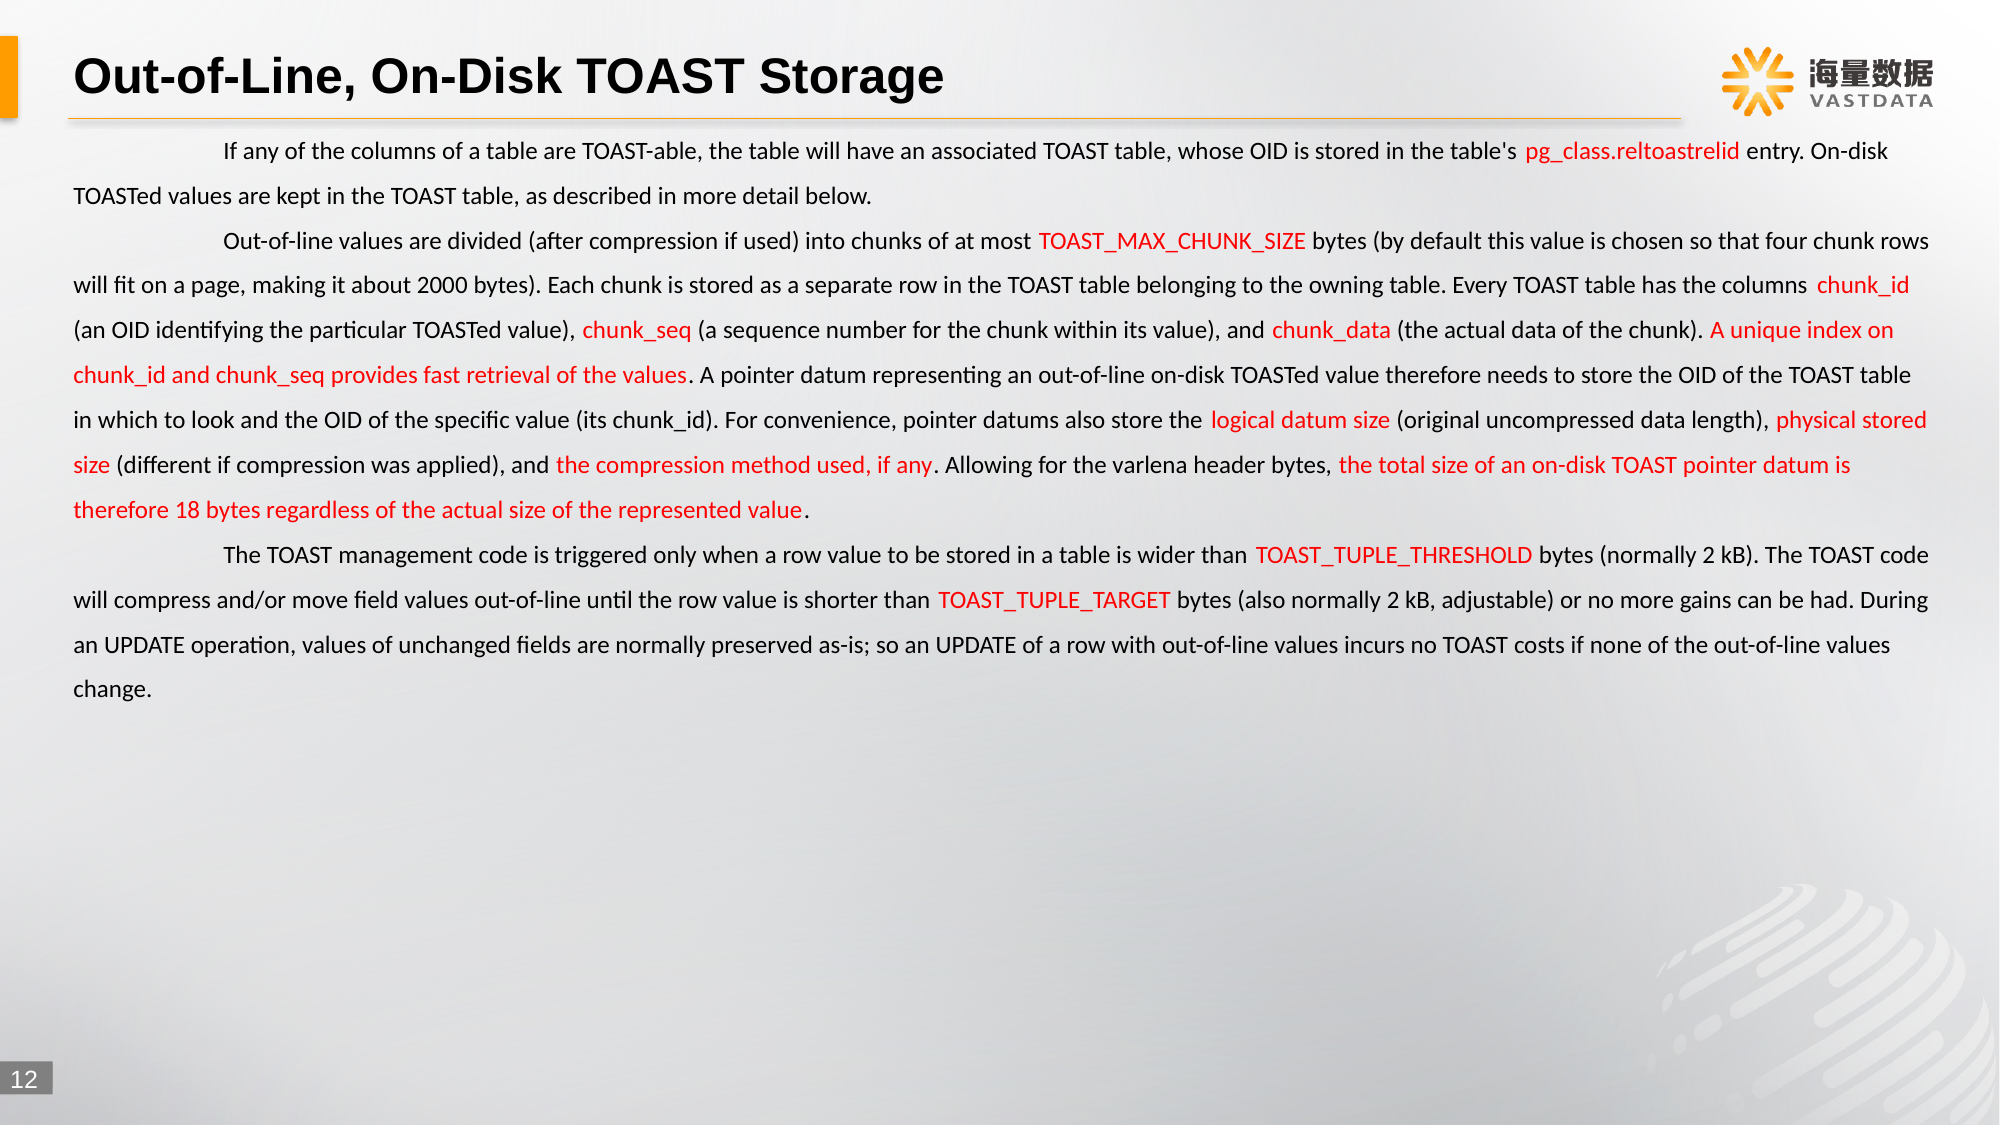

# Out-of-Line, On-Disk TOAST Storage
	If any of the columns of a table are TOAST-able, the table will have an associated TOAST table, whose OID is stored in the table's pg_class.reltoastrelid entry. On-disk TOASTed values are kept in the TOAST table, as described in more detail below.
	Out-of-line values are divided (after compression if used) into chunks of at most TOAST_MAX_CHUNK_SIZE bytes (by default this value is chosen so that four chunk rows will fit on a page, making it about 2000 bytes). Each chunk is stored as a separate row in the TOAST table belonging to the owning table. Every TOAST table has the columns chunk_id (an OID identifying the particular TOASTed value), chunk_seq (a sequence number for the chunk within its value), and chunk_data (the actual data of the chunk). A unique index on chunk_id and chunk_seq provides fast retrieval of the values. A pointer datum representing an out-of-line on-disk TOASTed value therefore needs to store the OID of the TOAST table in which to look and the OID of the specific value (its chunk_id). For convenience, pointer datums also store the logical datum size (original uncompressed data length), physical stored size (different if compression was applied), and the compression method used, if any. Allowing for the varlena header bytes, the total size of an on-disk TOAST pointer datum is therefore 18 bytes regardless of the actual size of the represented value.
	The TOAST management code is triggered only when a row value to be stored in a table is wider than TOAST_TUPLE_THRESHOLD bytes (normally 2 kB). The TOAST code will compress and/or move field values out-of-line until the row value is shorter than TOAST_TUPLE_TARGET bytes (also normally 2 kB, adjustable) or no more gains can be had. During an UPDATE operation, values of unchanged fields are normally preserved as-is; so an UPDATE of a row with out-of-line values incurs no TOAST costs if none of the out-of-line values change.